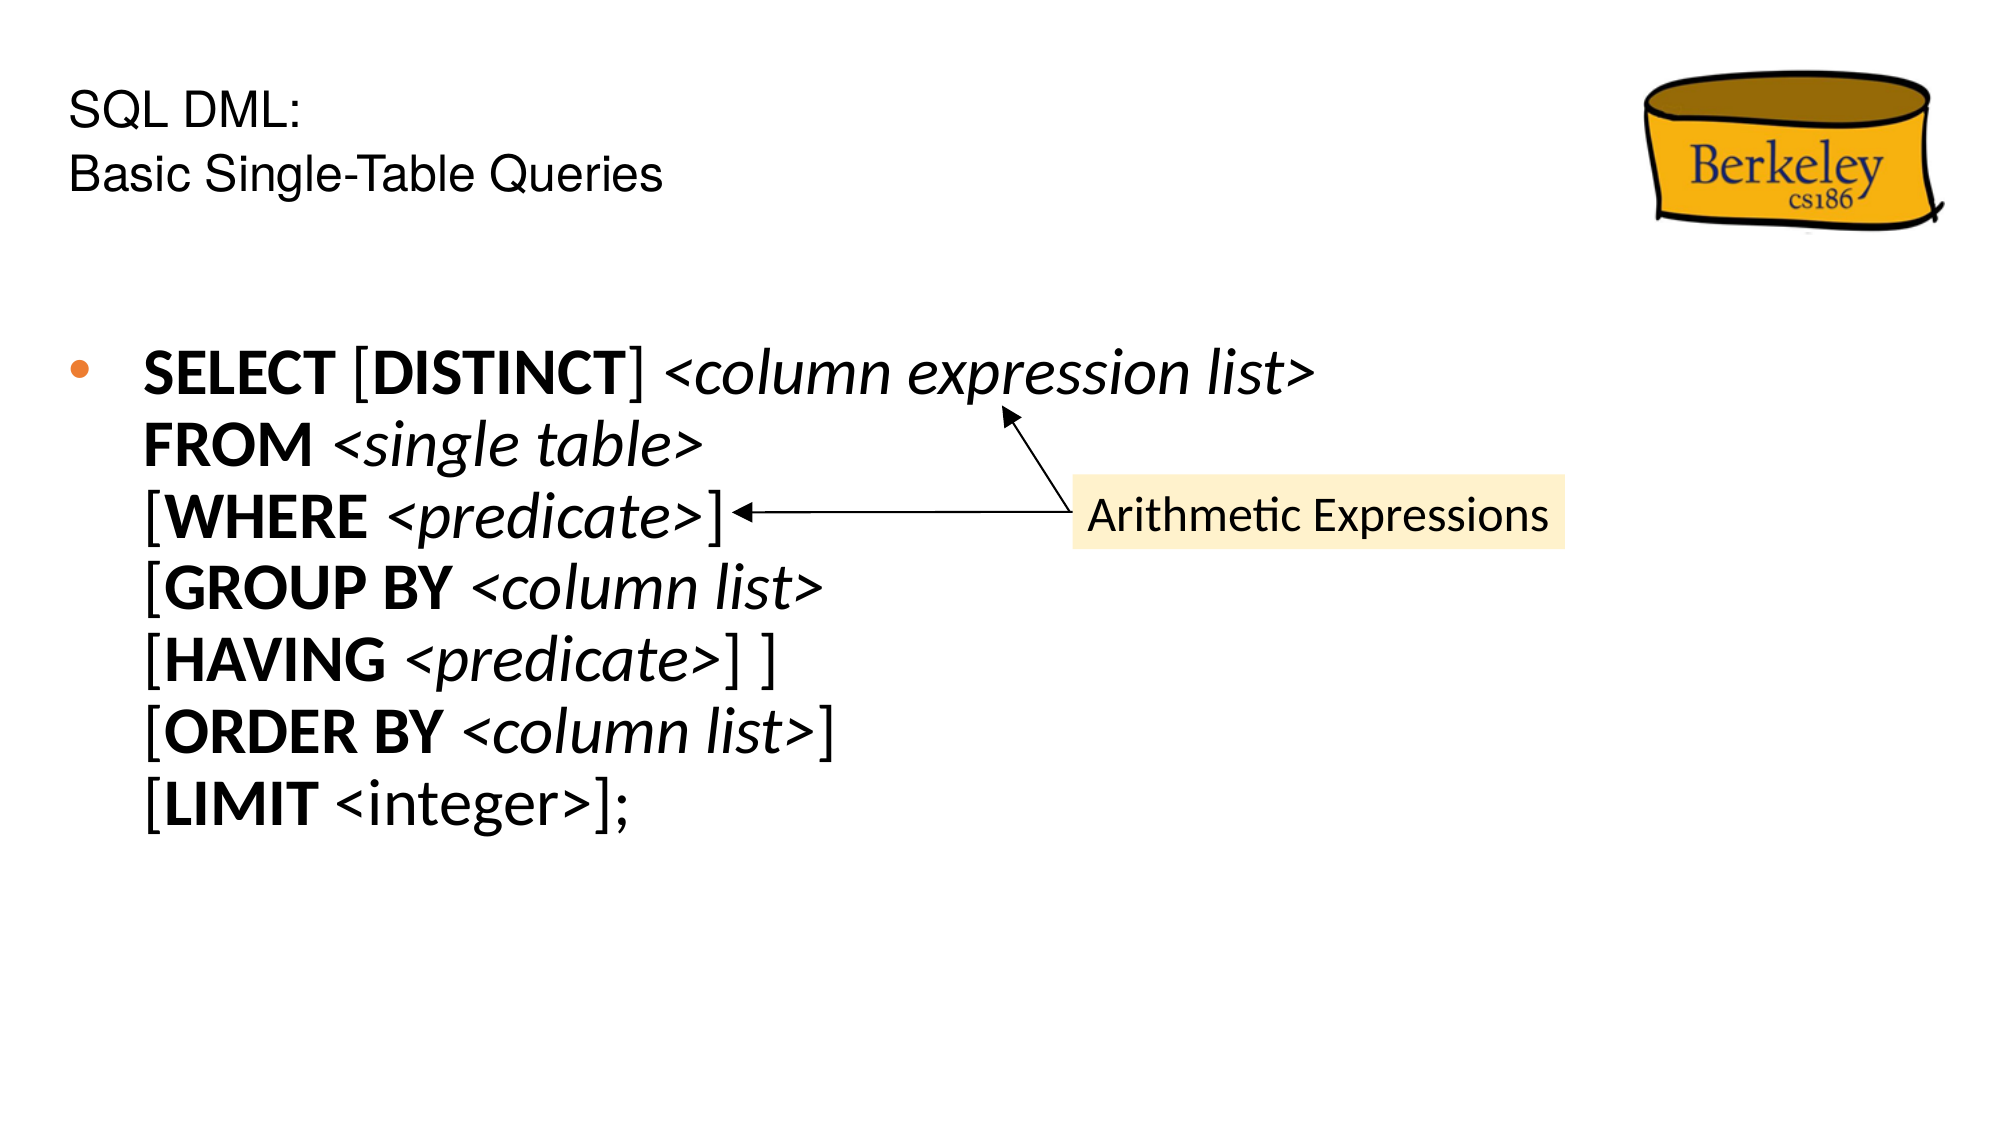

# SQL DML: Basic Single-Table Queries
SELECT [DISTINCT] <column expression list>
FROM <single table>
[WHERE <predicate>]
[GROUP BY <column list>
[HAVING <predicate>] ]
[ORDER BY <column list>]
[LIMIT <integer>];
Arithmetic Expressions